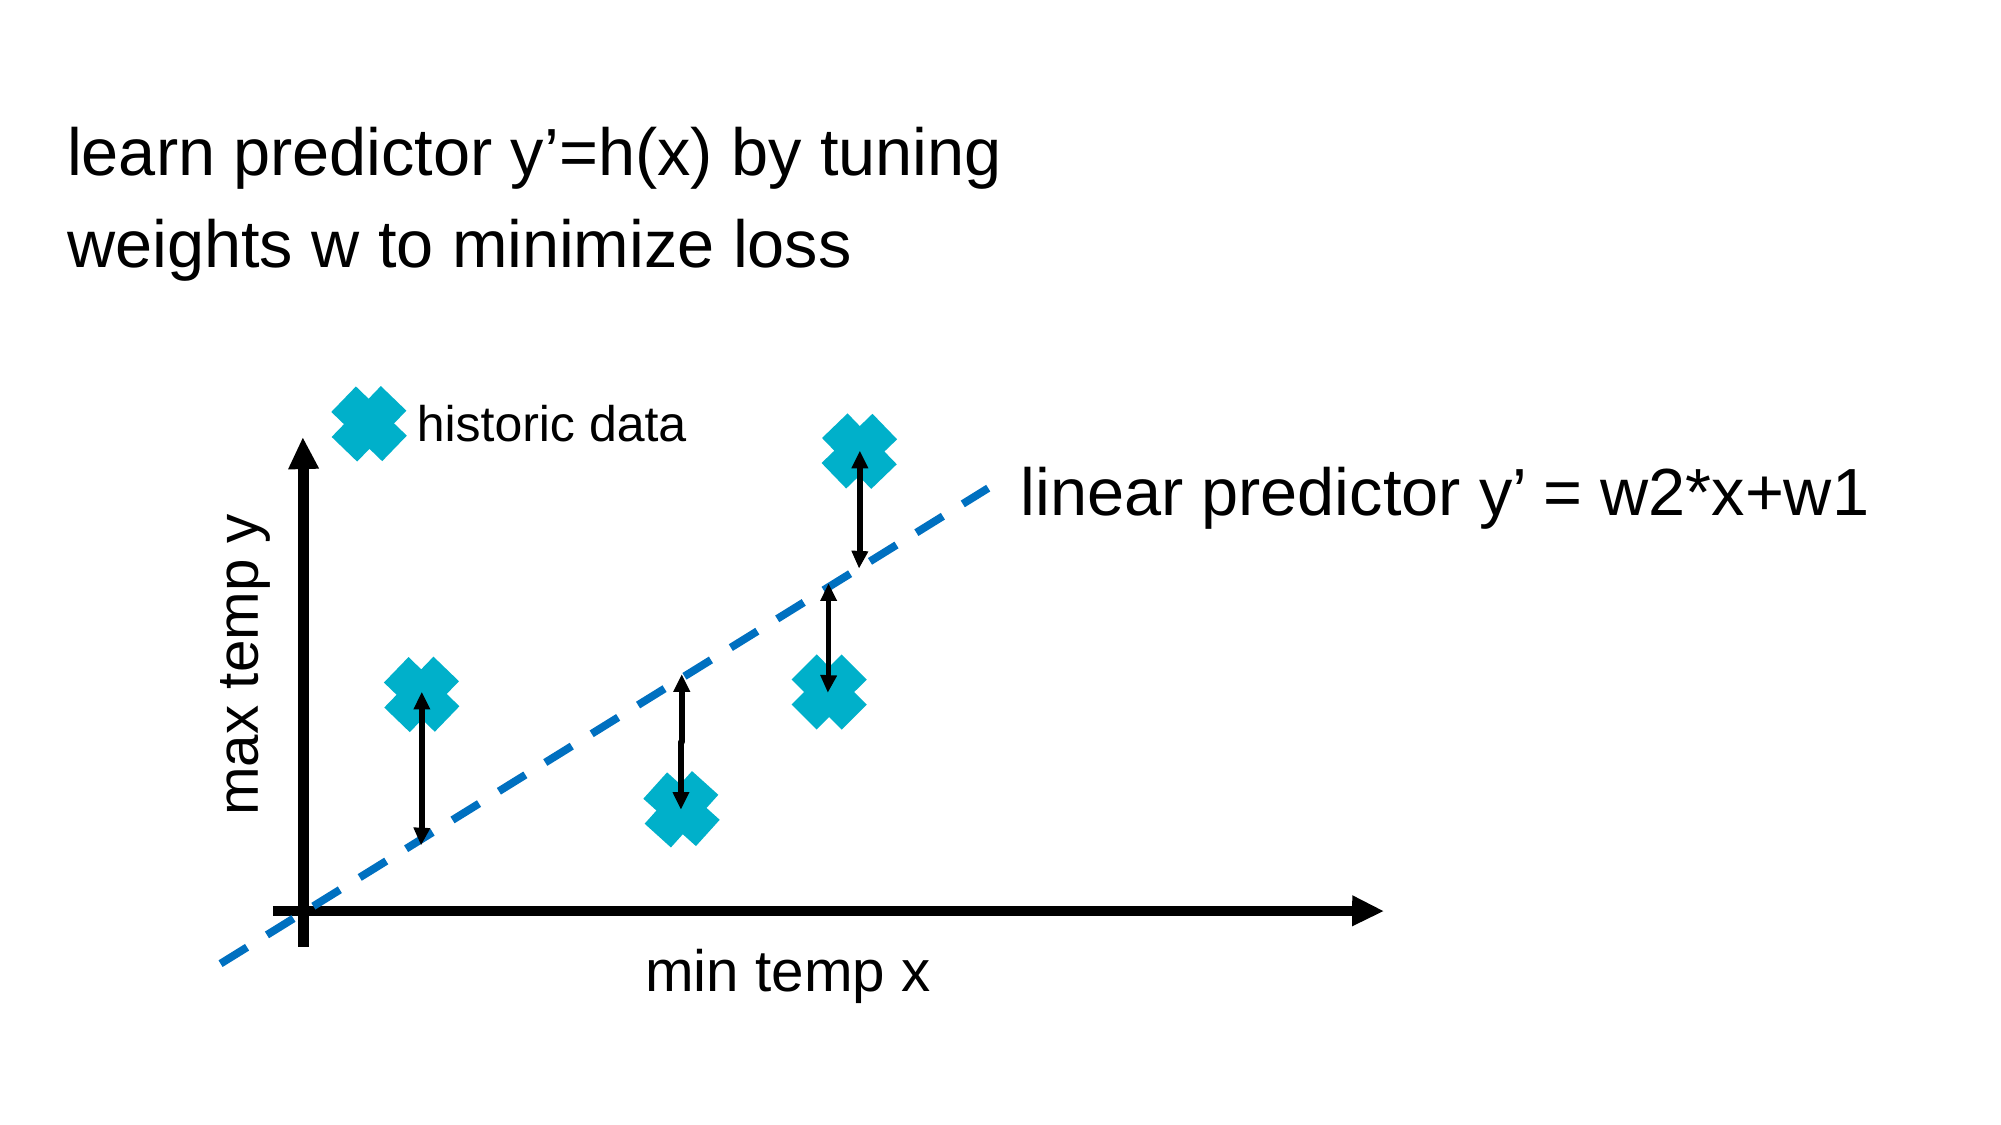

learn predictor y’=h(x) by tuning
weights w to minimize loss
historic data

linear predictor y’ = w2*x+w1

max temp y

min temp x